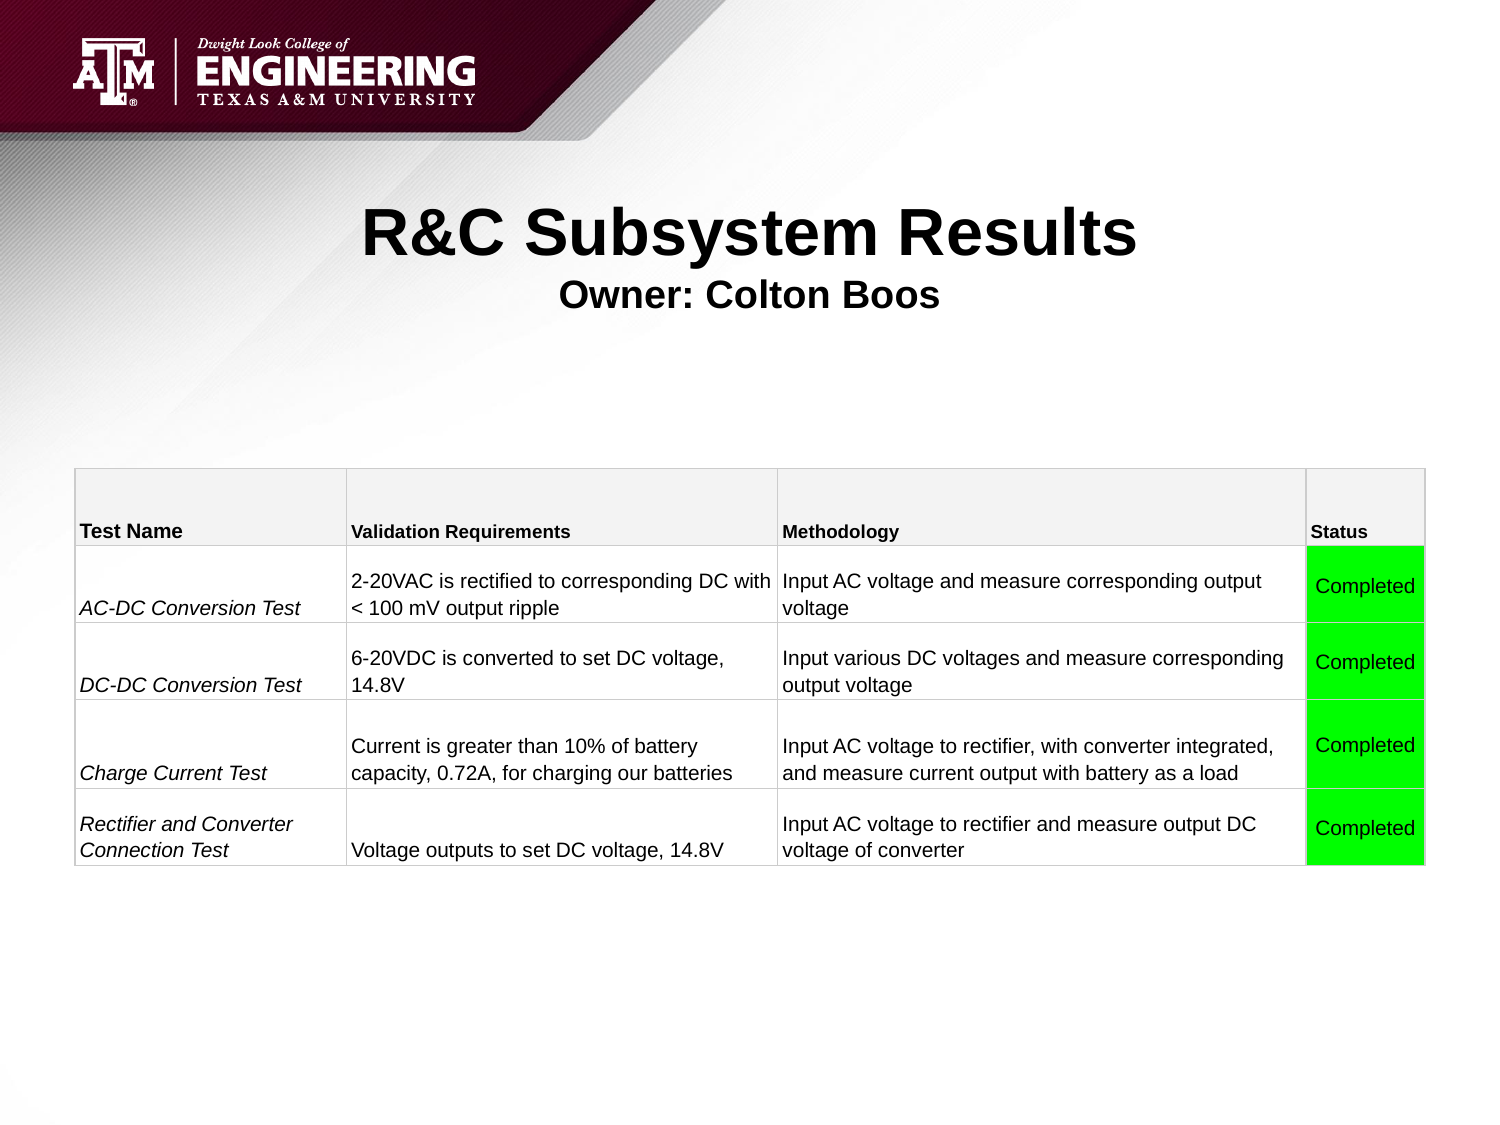

# R&C Subsystem Results
Owner: Colton Boos
| Test Name | Validation Requirements | Methodology | Status |
| --- | --- | --- | --- |
| AC-DC Conversion Test | 2-20VAC is rectified to corresponding DC with < 100 mV output ripple | Input AC voltage and measure corresponding output voltage | Completed |
| DC-DC Conversion Test | 6-20VDC is converted to set DC voltage, 14.8V | Input various DC voltages and measure corresponding output voltage | Completed |
| Charge Current Test | Current is greater than 10% of battery capacity, 0.72A, for charging our batteries | Input AC voltage to rectifier, with converter integrated, and measure current output with battery as a load | Completed |
| Rectifier and Converter Connection Test | Voltage outputs to set DC voltage, 14.8V | Input AC voltage to rectifier and measure output DC voltage of converter | Completed |